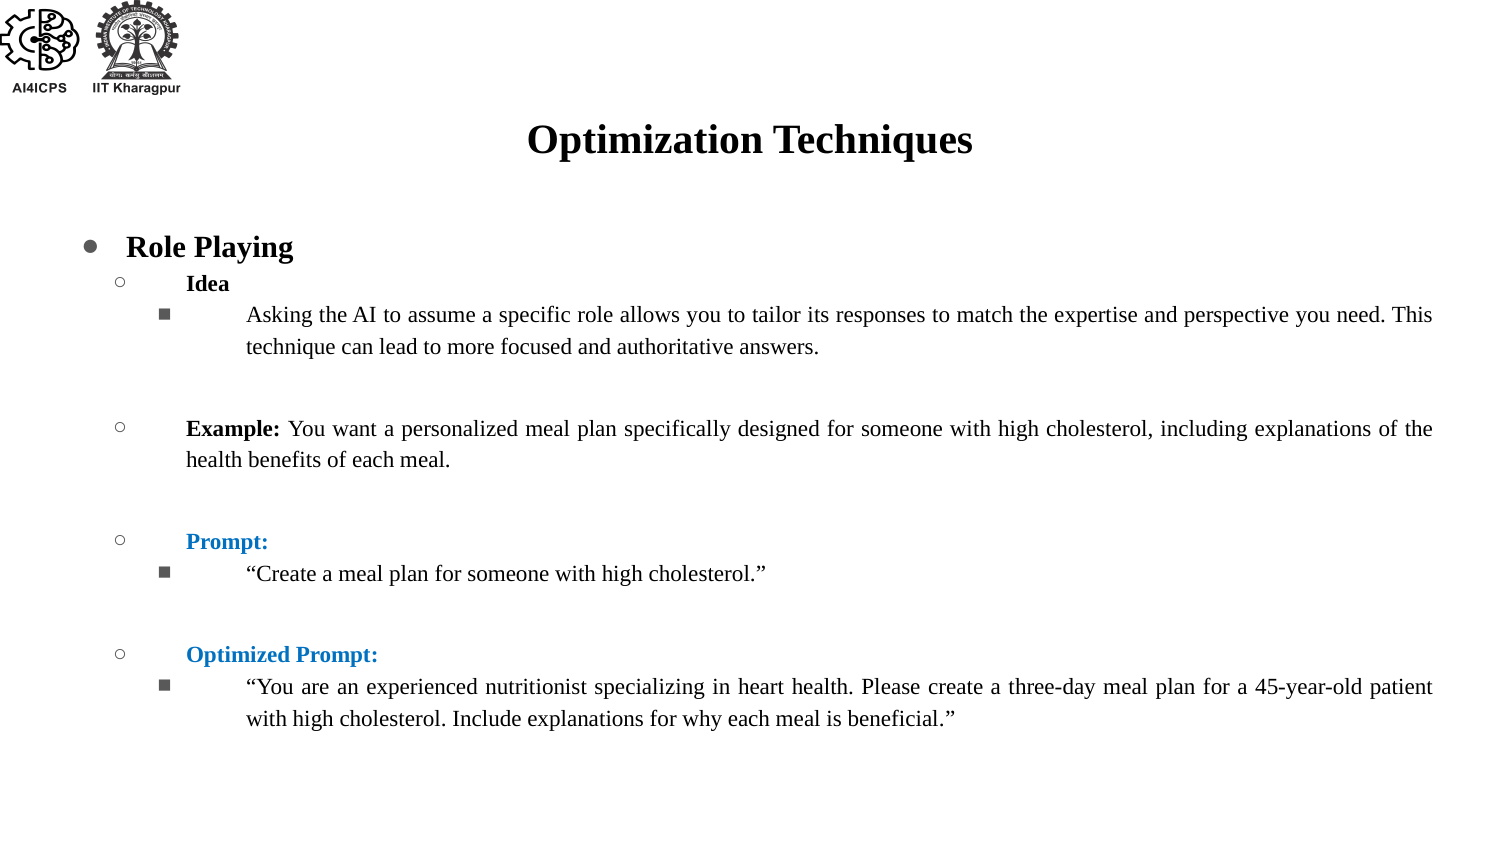

# Optimization Techniques
Role Playing
Idea
Asking the AI to assume a specific role allows you to tailor its responses to match the expertise and perspective you need. This technique can lead to more focused and authoritative answers.

Example: You want a personalized meal plan specifically designed for someone with high cholesterol, including explanations of the health benefits of each meal.

Prompt:
“Create a meal plan for someone with high cholesterol.”

Optimized Prompt:
“You are an experienced nutritionist specializing in heart health. Please create a three-day meal plan for a 45-year-old patient with high cholesterol. Include explanations for why each meal is beneficial.”